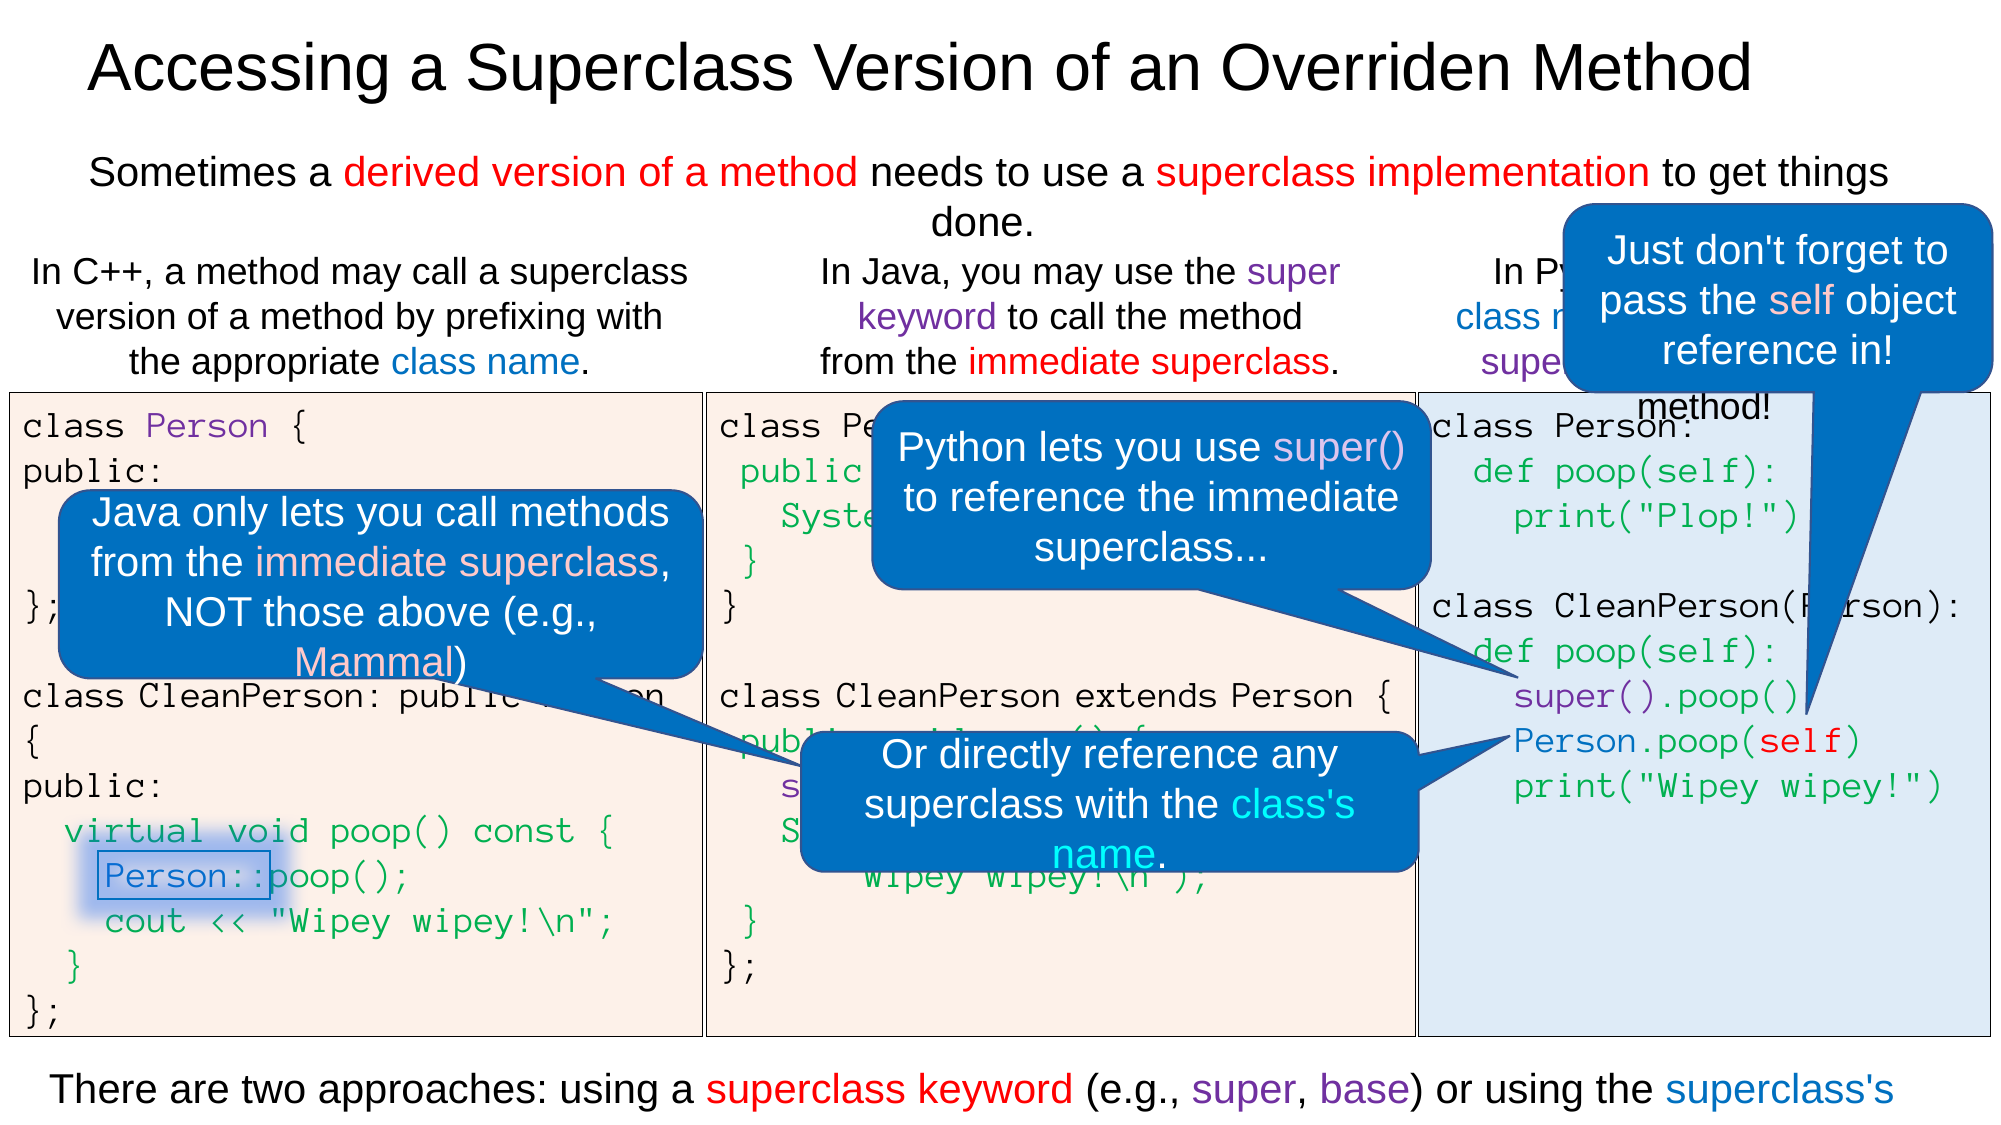

# Accessing a Superclass Version of an Overriden Method
Sometimes a derived version of a method needs to use a superclass implementation to get things done.
Just don't forget to pass the self object reference in!
In C++, a method may call a superclass version of a method by prefixing with the appropriate class name.
In Java, you may use the super keyword to call the method from the immediate superclass.
In Python, you may use a class name OR a reference to super() to call a superclass method!
class Person {
public:
  virtual void poop() const
   { cout << "Plop!\n"; }
};

class CleanPerson: public Person {
public:
  virtual void poop() const {
    Person::poop();
    cout << "Wipey wipey!\n";
  }
};
class Person {
 public void poop() {
   System.out.println("Plop!\n");
 }
}

class CleanPerson extends Person {
 public void poop() {
   super.poop();
   System.out.println(
      "Wipey wipey!\n");
 }
};

class Person:
  def poop(self):
    print("Plop!")

class CleanPerson(Person):
  def poop(self):
    super().poop()
    Person.poop(self)
    print("Wipey wipey!")

Python lets you use super() to reference the immediate superclass...
Java only lets you call methods from the immediate superclass, NOT those above (e.g., Mammal)
You can use any superclass here (e.g., Mammal), not just the immediate base class name!
Or directly reference any superclass with the class's name.

There are two approaches: using a superclass keyword (e.g., super, base) or using the superclass's name.